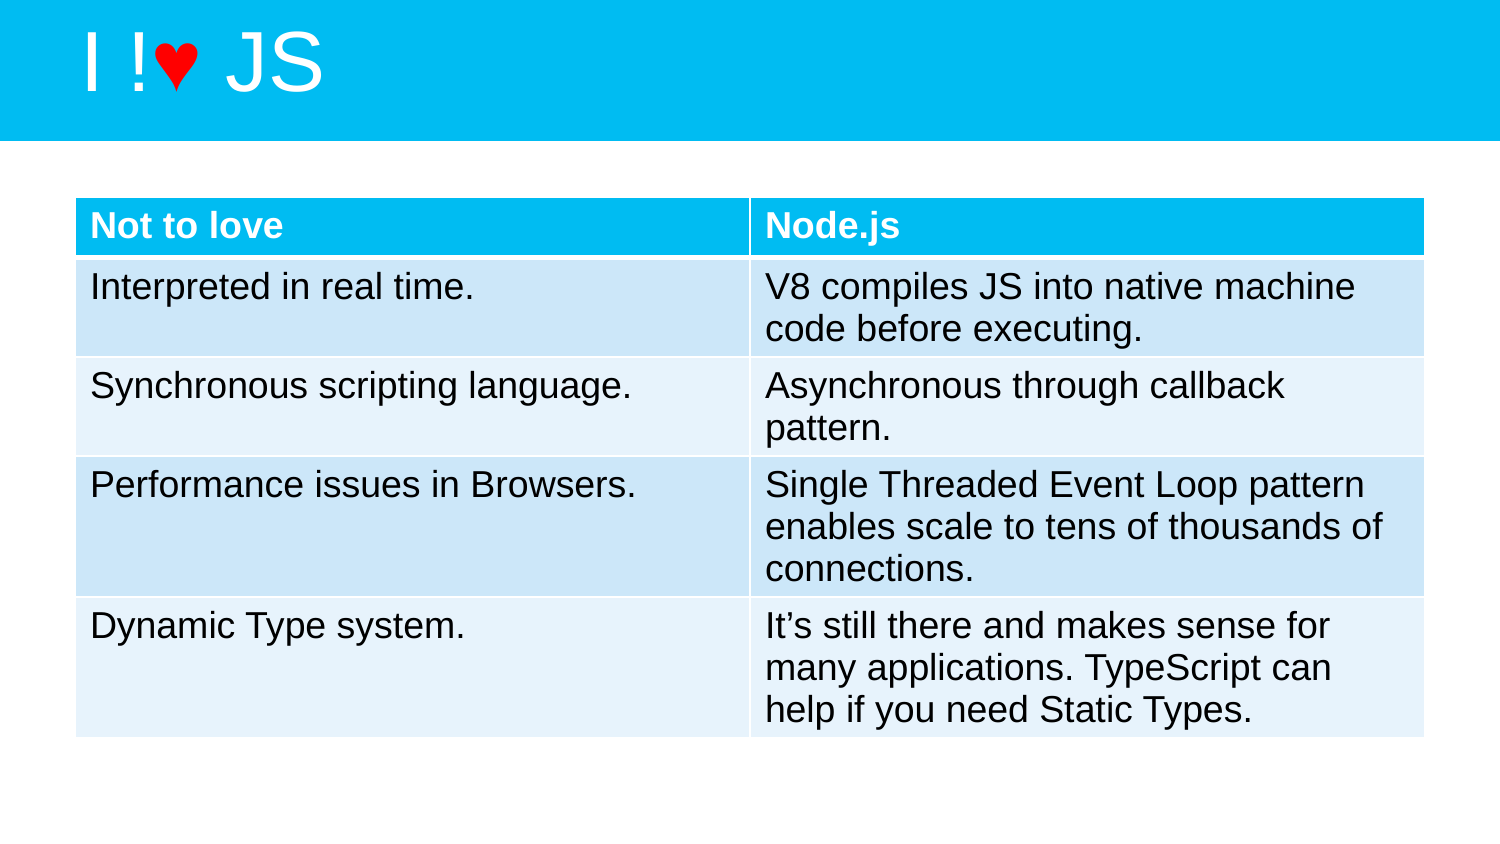

# I !♥ JS
| Not to love | Node.js |
| --- | --- |
| Interpreted in real time. | V8 compiles JS into native machine code before executing. |
| Synchronous scripting language. | Asynchronous through callback pattern. |
| Performance issues in Browsers. | Single Threaded Event Loop pattern enables scale to tens of thousands of connections. |
| Dynamic Type system. | It’s still there and makes sense for many applications. TypeScript can help if you need Static Types. |